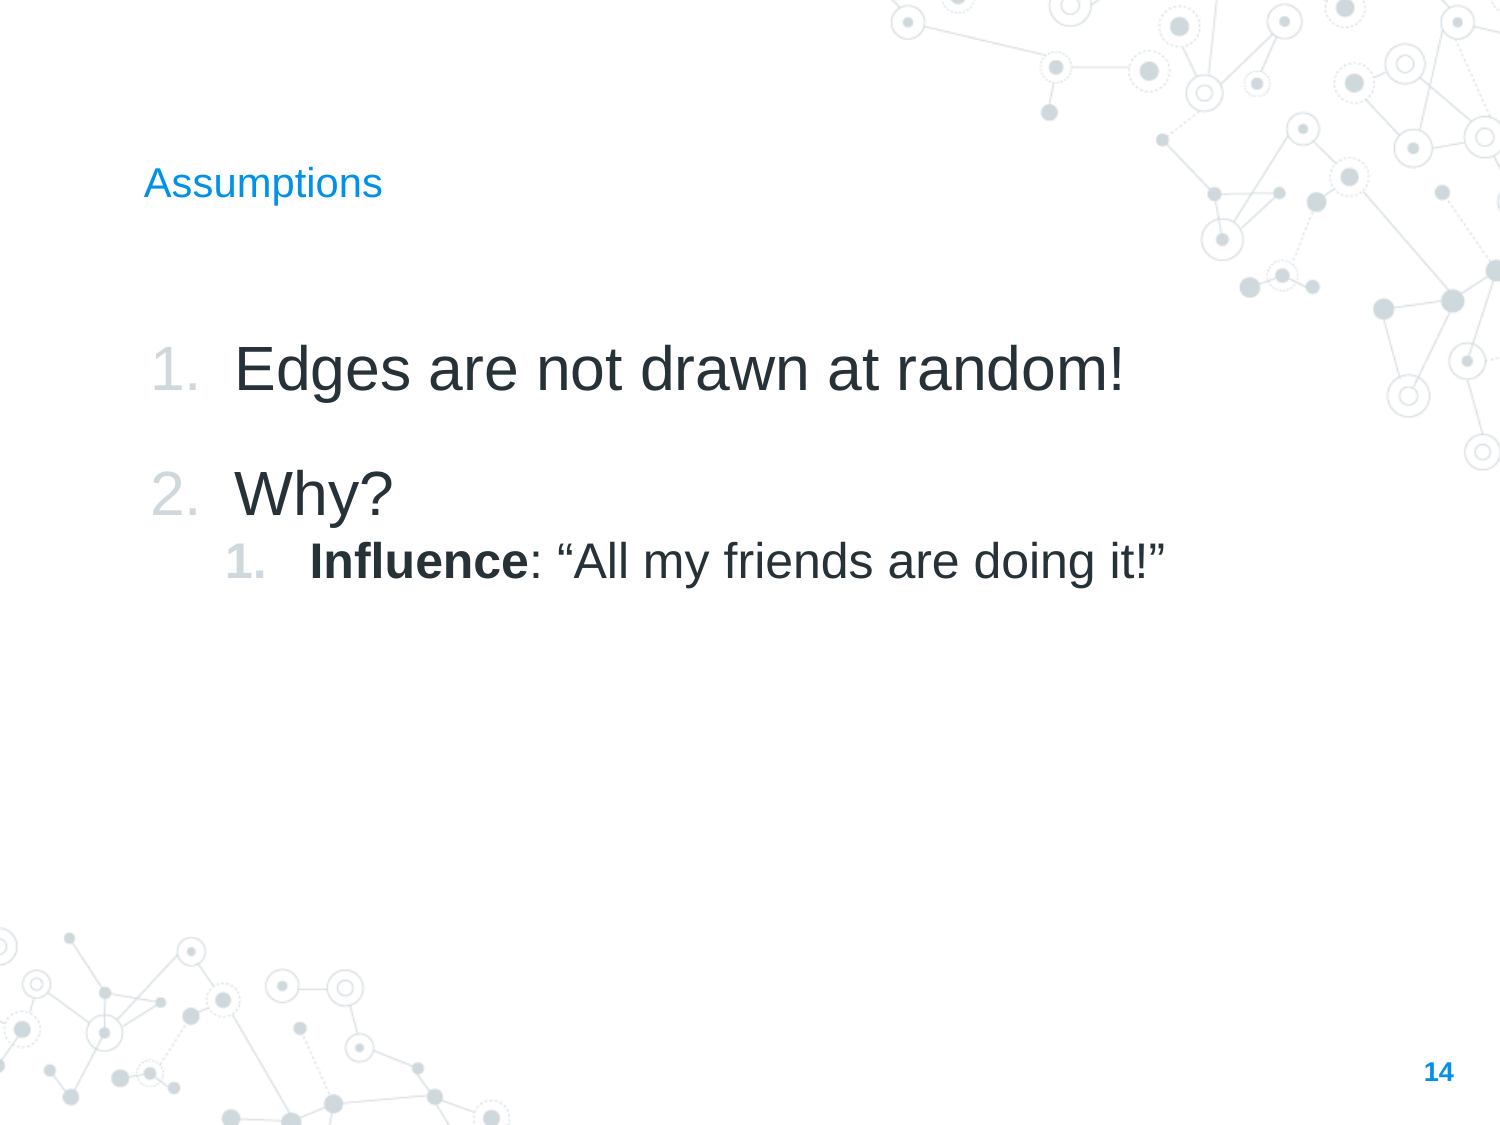

# Assumptions
Edges are not drawn at random!
Why?
Influence: “All my friends are doing it!”
14